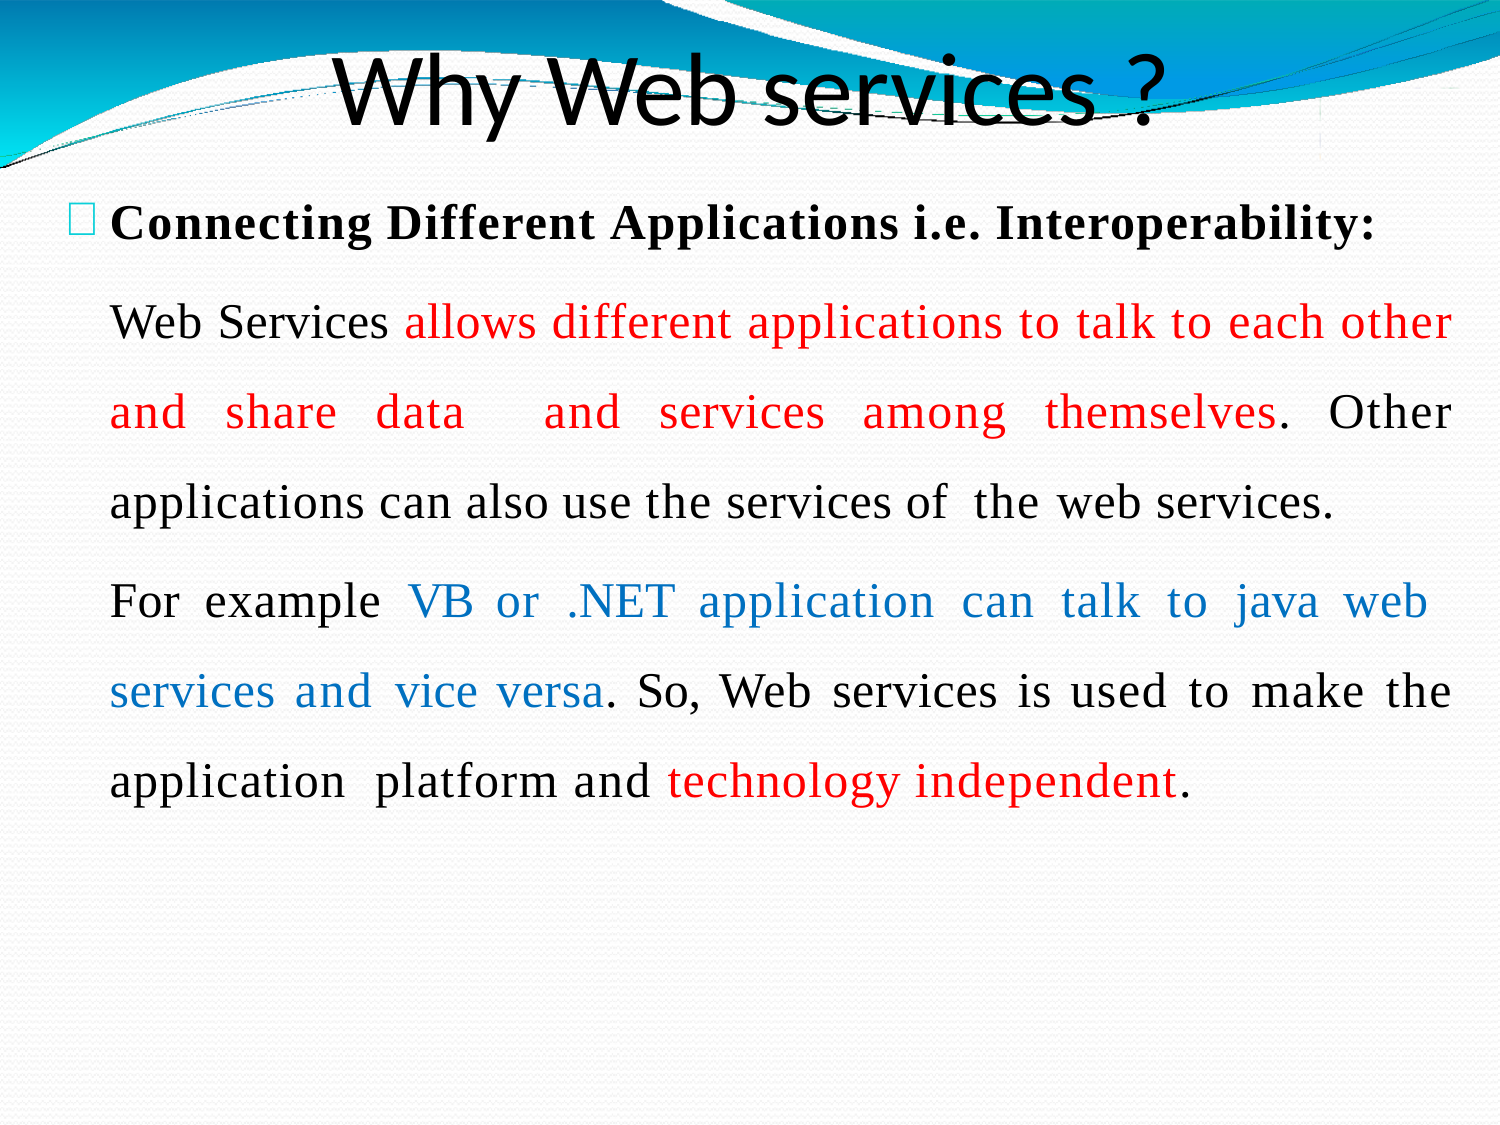

# Why Web services ?
Connecting Different Applications i.e. Interoperability:
Web Services allows different applications to talk to each other and share data  and services among themselves. Other applications can also use the services of  the web services.
For example VB or .NET application can talk to java web  services and vice versa. So, Web services is used to make the application  platform and technology independent.